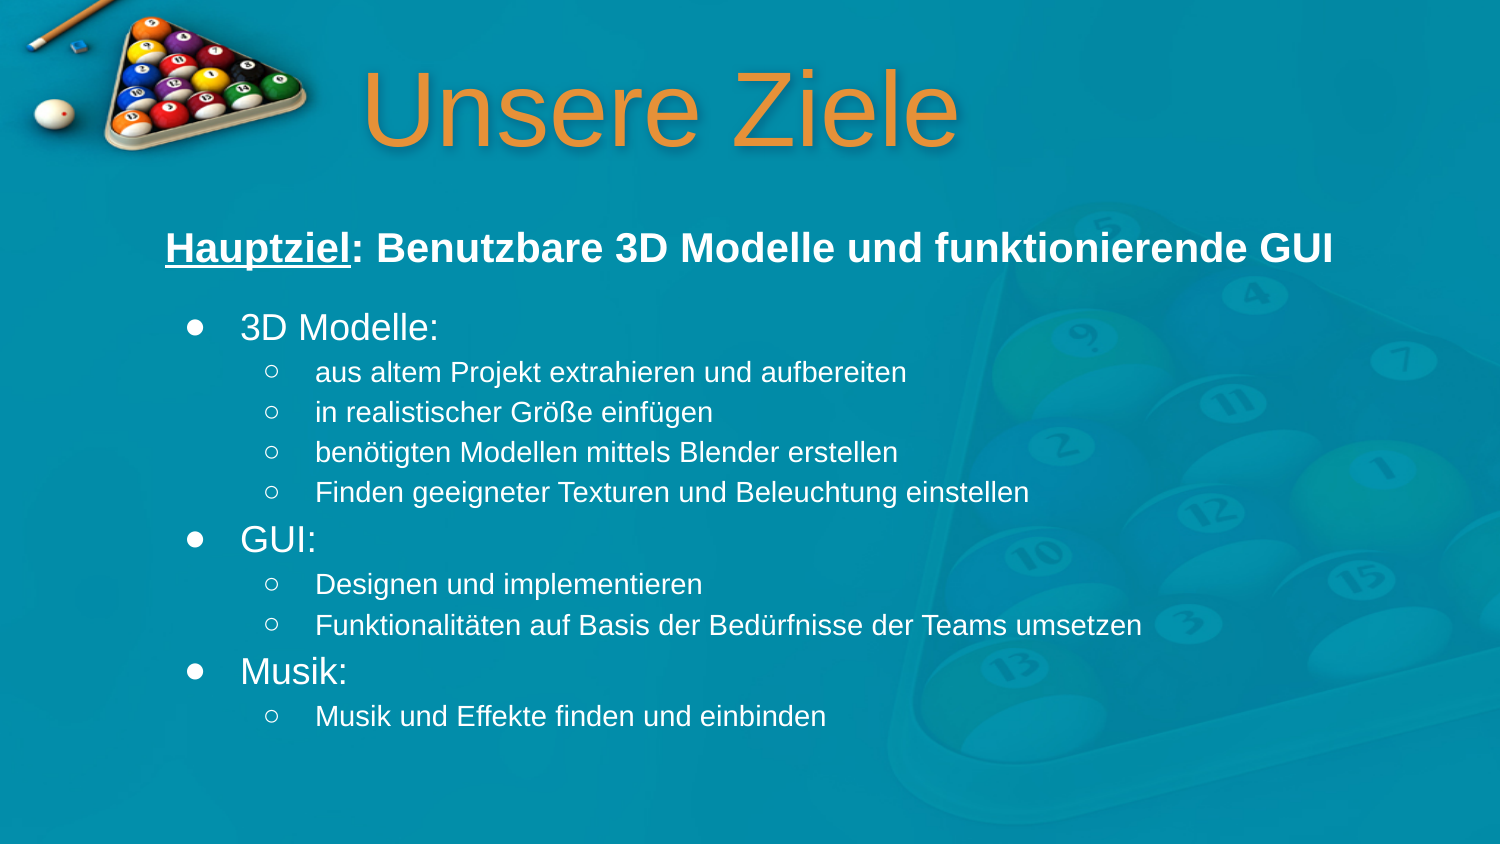

# Unsere Ziele
Hauptziel: Benutzbare 3D Modelle und funktionierende GUI
3D Modelle:
aus altem Projekt extrahieren und aufbereiten
in realistischer Größe einfügen
benötigten Modellen mittels Blender erstellen
Finden geeigneter Texturen und Beleuchtung einstellen
GUI:
Designen und implementieren
Funktionalitäten auf Basis der Bedürfnisse der Teams umsetzen
Musik:
Musik und Effekte finden und einbinden